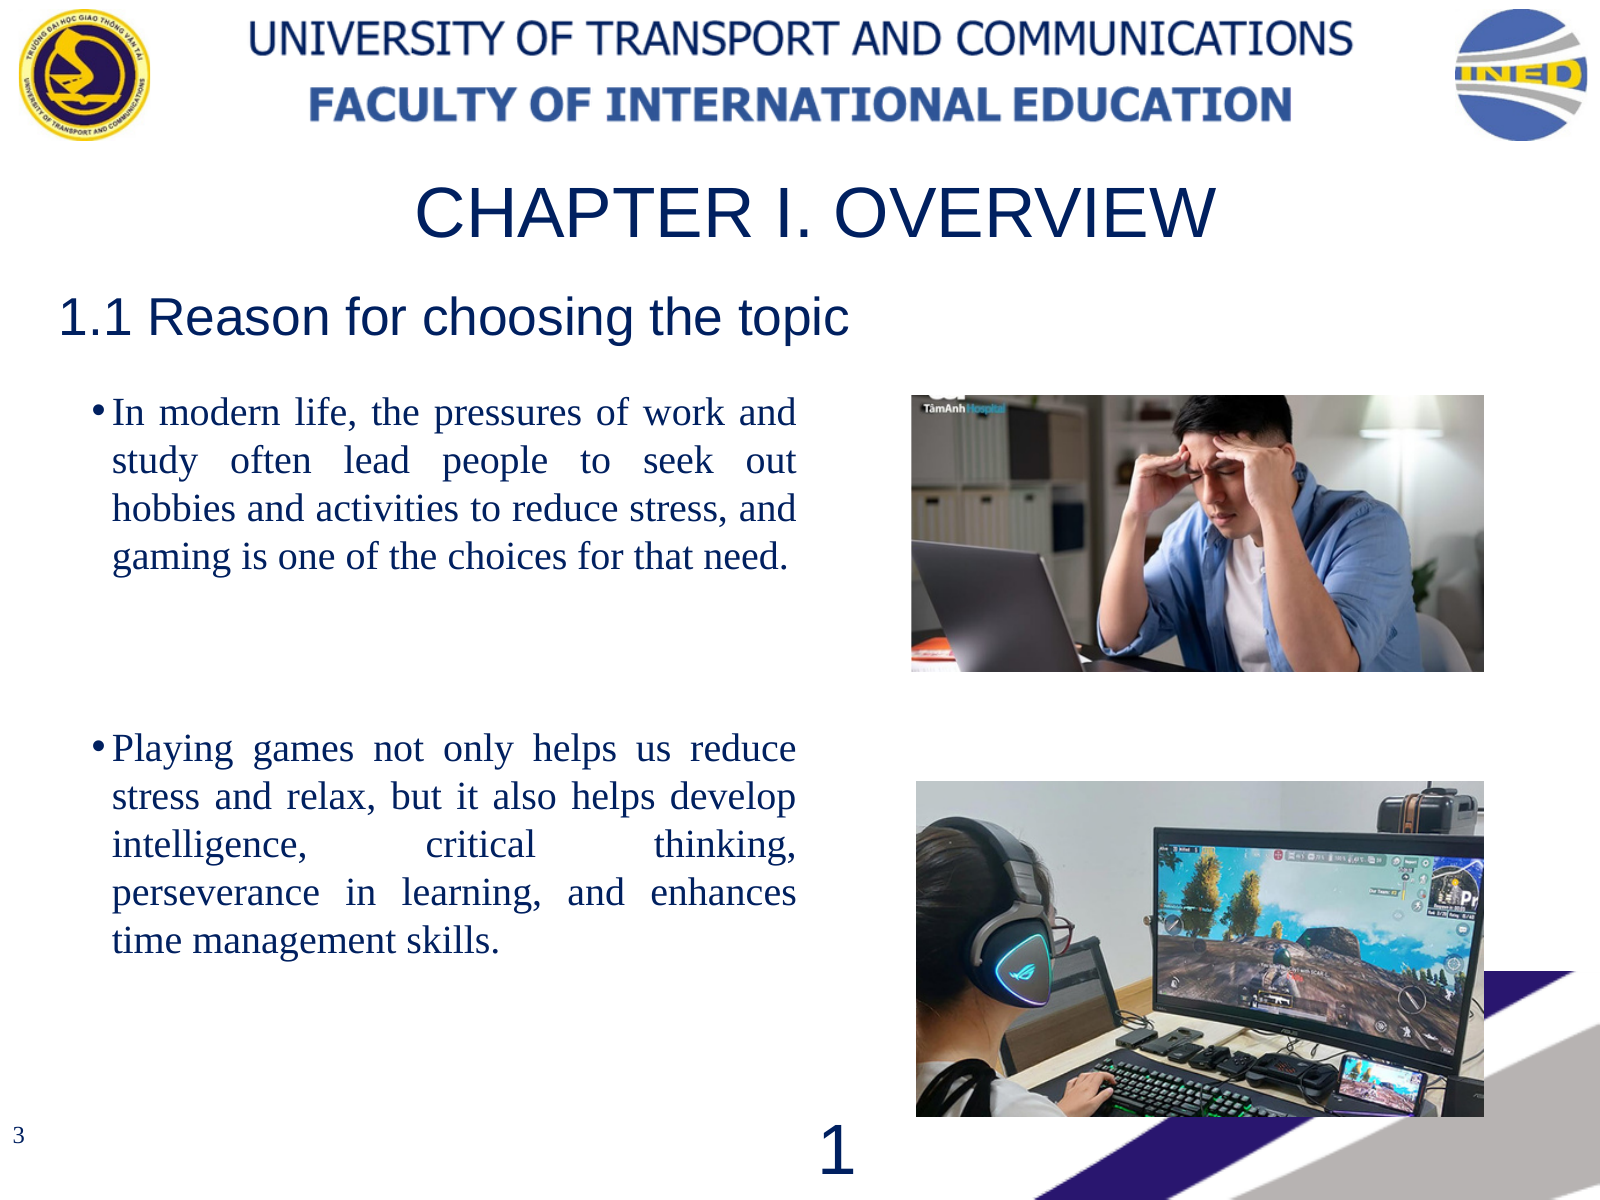

CHAPTER I. OVERVIEW
1.1 Reason for choosing the topic
In modern life, the pressures of work and study often lead people to seek out hobbies and activities to reduce stress, and gaming is one of the choices for that need.

Playing games not only helps us reduce stress and relax, but it also helps develop intelligence, critical thinking, perseverance in learning, and enhances time management skills.

1
3